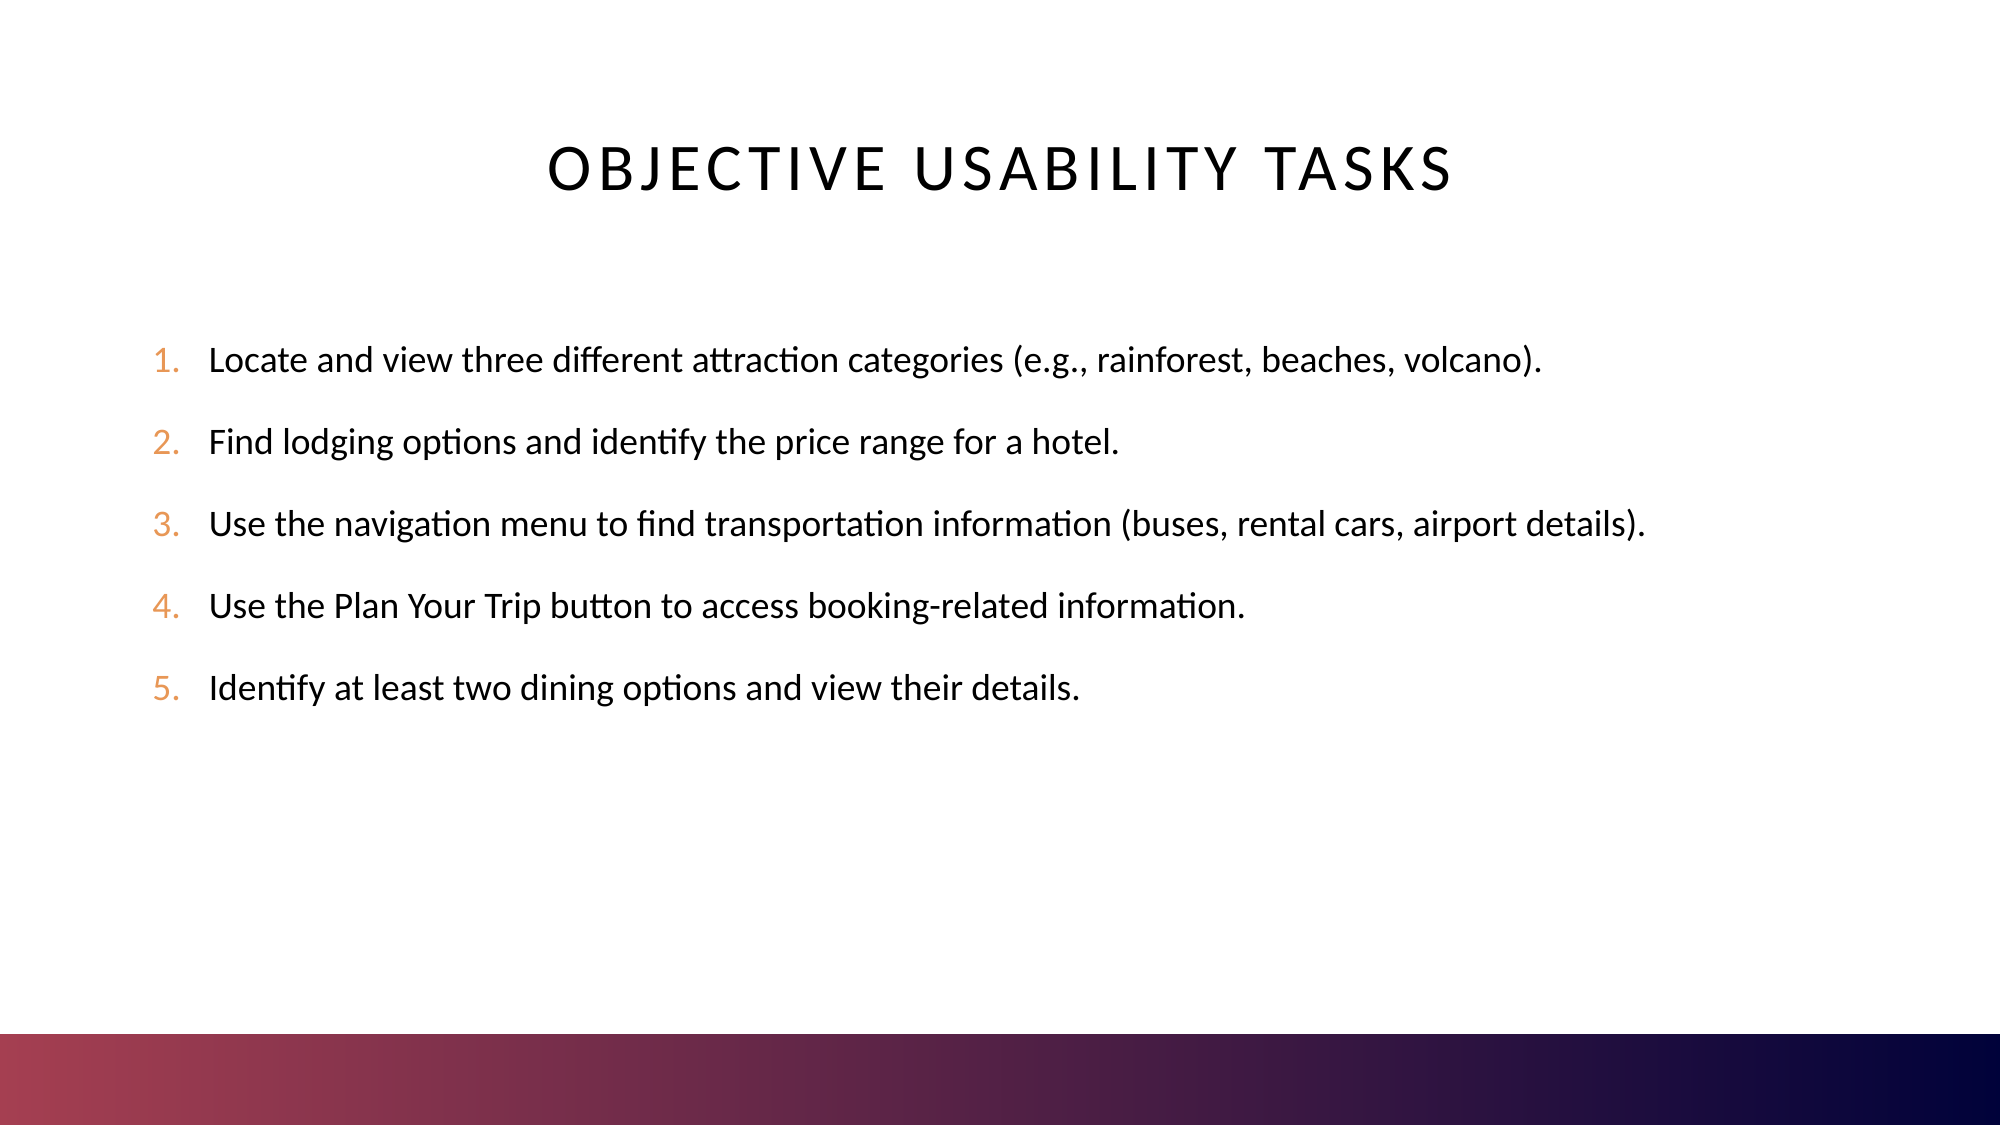

# Objective usability tasks
Locate and view three different attraction categories (e.g., rainforest, beaches, volcano).
Find lodging options and identify the price range for a hotel.
Use the navigation menu to find transportation information (buses, rental cars, airport details).
Use the Plan Your Trip button to access booking-related information.
Identify at least two dining options and view their details.